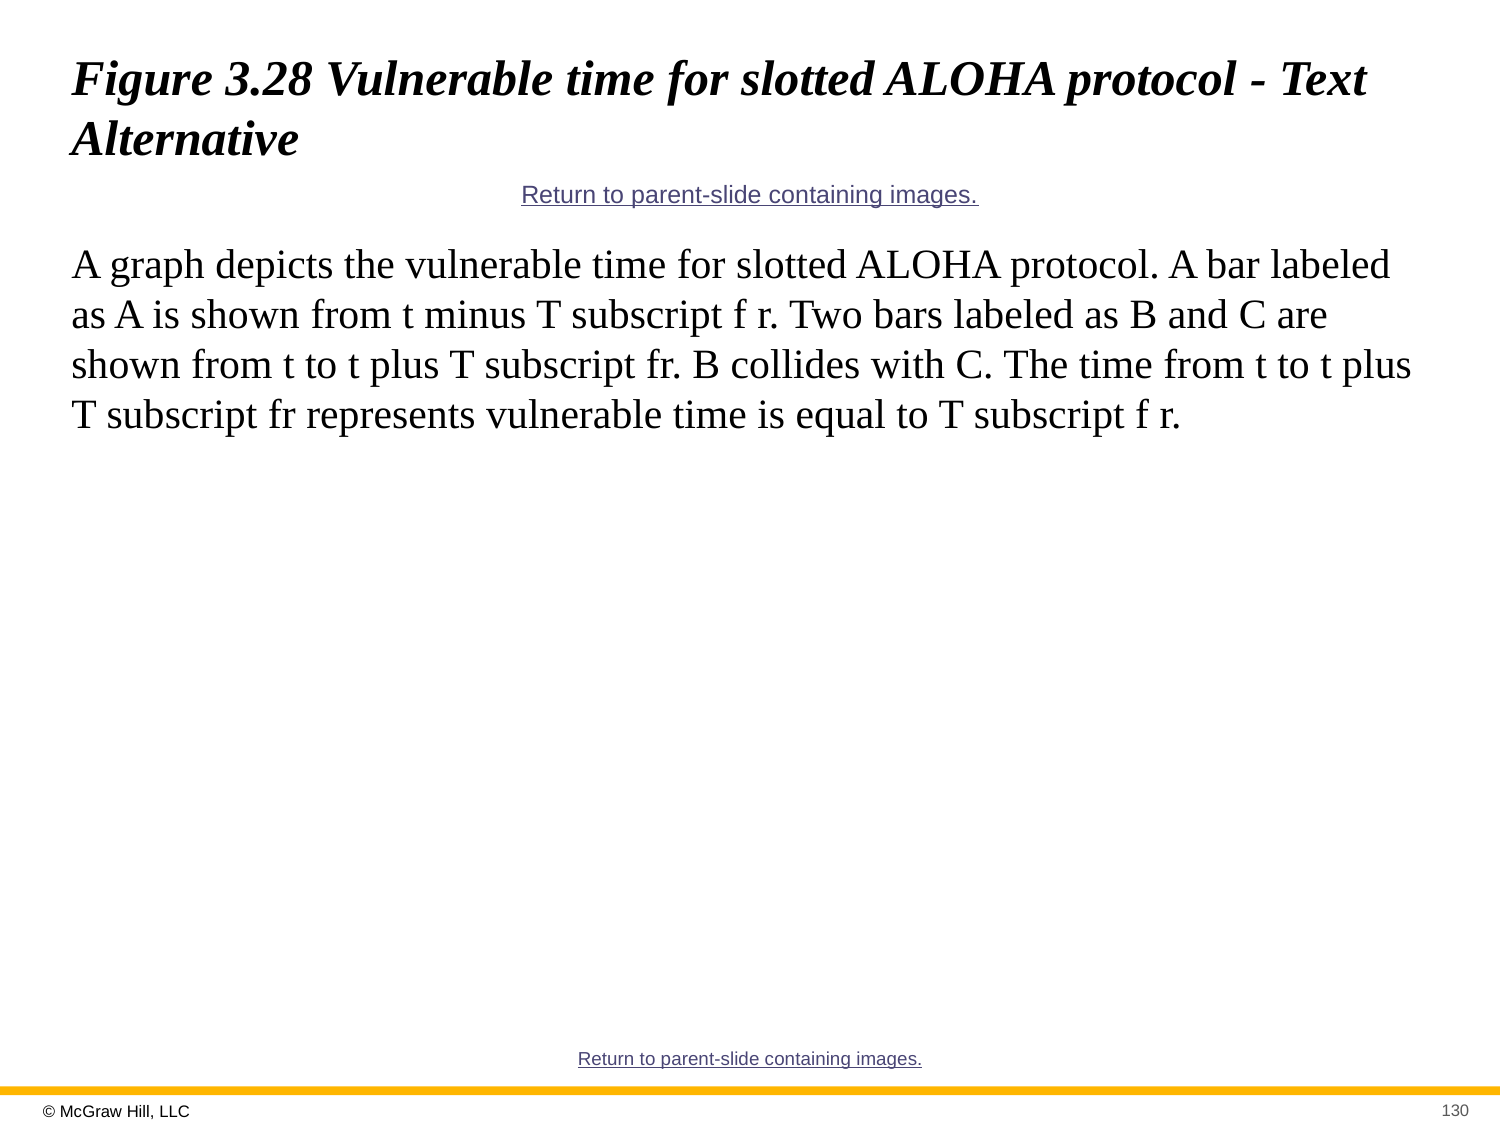

# Figure 3.28 Vulnerable time for slotted ALOHA protocol - Text Alternative
Return to parent-slide containing images.
A graph depicts the vulnerable time for slotted ALOHA protocol. A bar labeled as A is shown from t minus T subscript f r. Two bars labeled as B and C are shown from t to t plus T subscript fr. B collides with C. The time from t to t plus T subscript fr represents vulnerable time is equal to T subscript f r.
Return to parent-slide containing images.
130